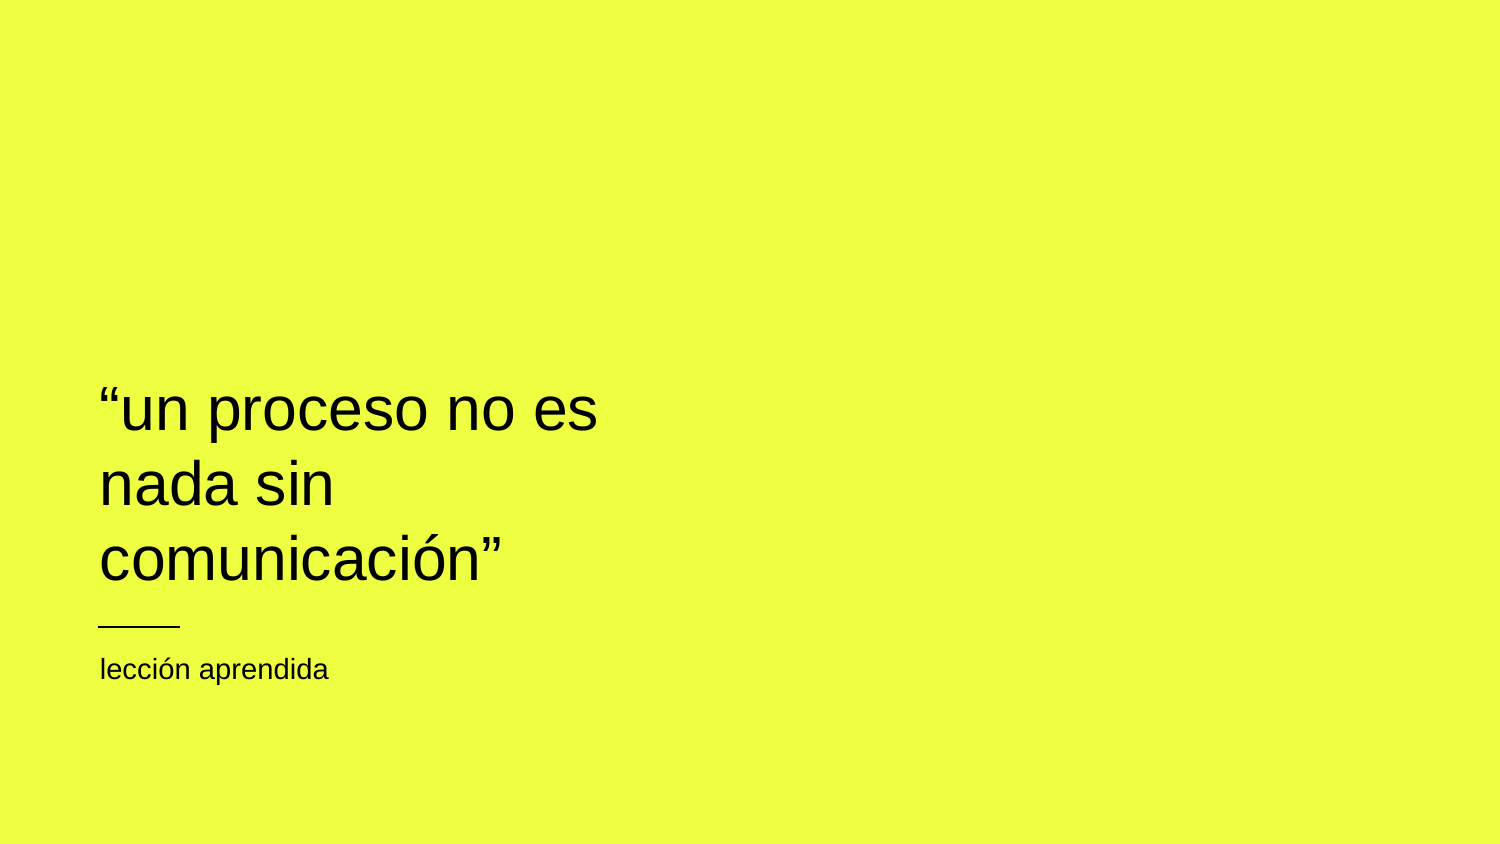

# “un proceso no es nada sin comunicación”
lección aprendida